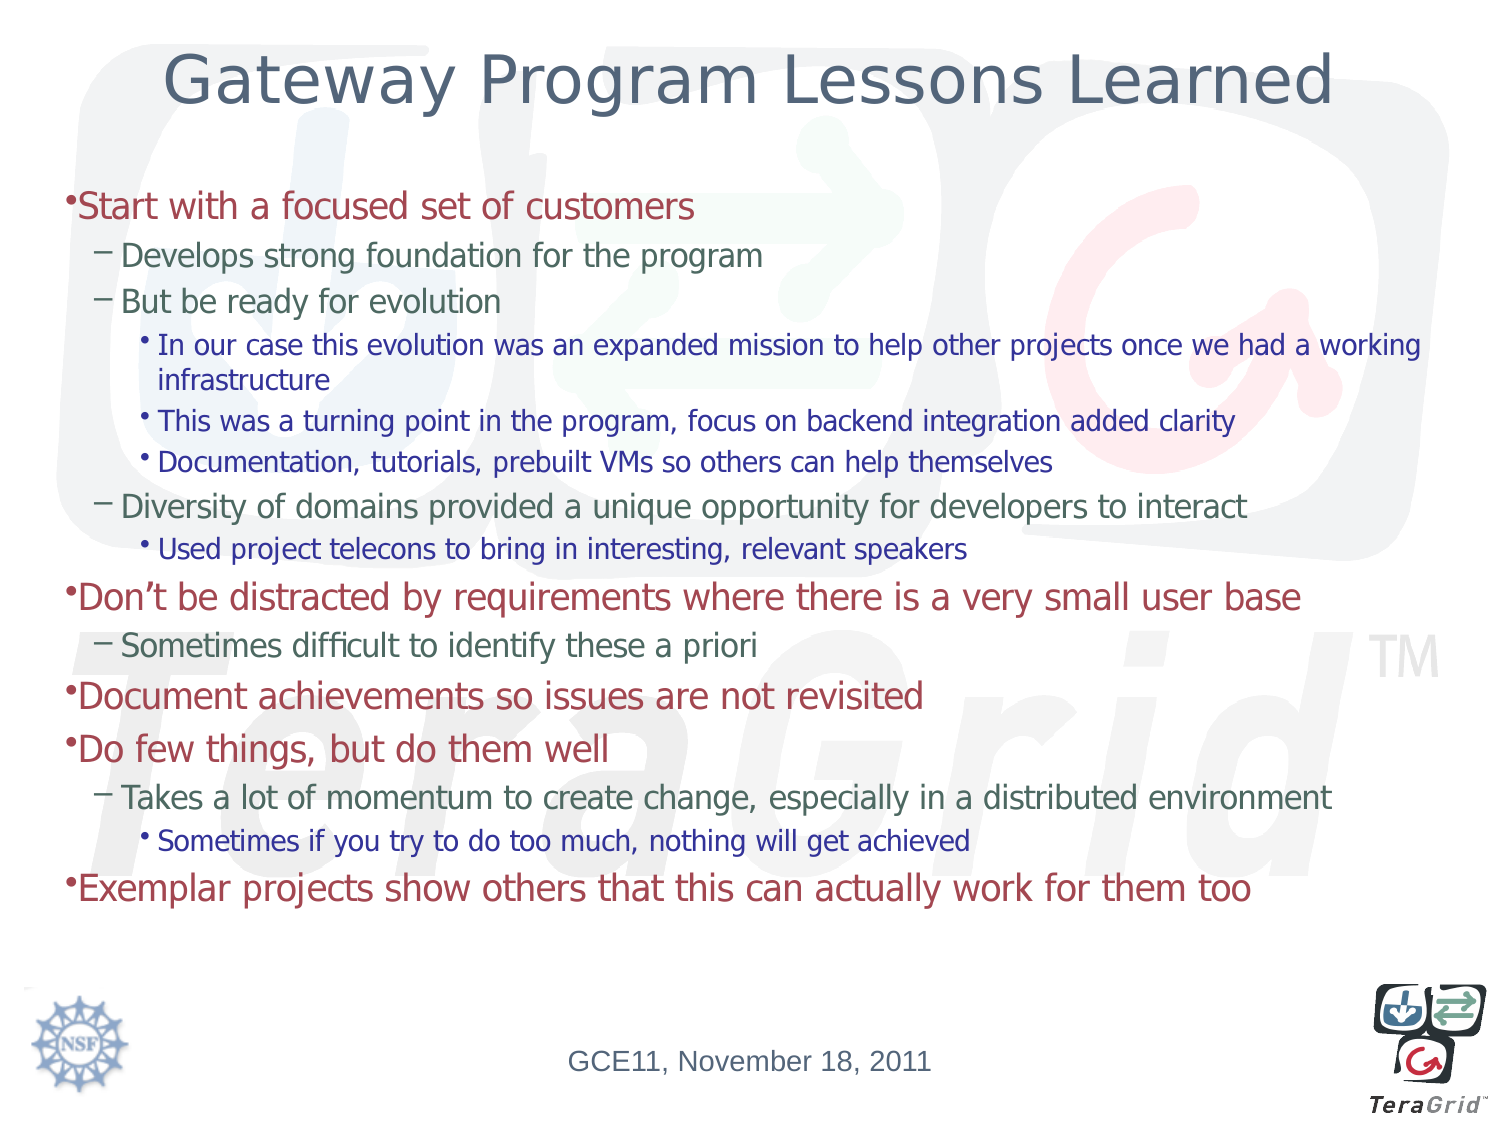

# Gateway Program Lessons Learned
Start with a focused set of customers
Develops strong foundation for the program
But be ready for evolution
In our case this evolution was an expanded mission to help other projects once we had a working infrastructure
This was a turning point in the program, focus on backend integration added clarity
Documentation, tutorials, prebuilt VMs so others can help themselves
Diversity of domains provided a unique opportunity for developers to interact
Used project telecons to bring in interesting, relevant speakers
Don’t be distracted by requirements where there is a very small user base
Sometimes difficult to identify these a priori
Document achievements so issues are not revisited
Do few things, but do them well
Takes a lot of momentum to create change, especially in a distributed environment
Sometimes if you try to do too much, nothing will get achieved
Exemplar projects show others that this can actually work for them too
GCE11, November 18, 2011